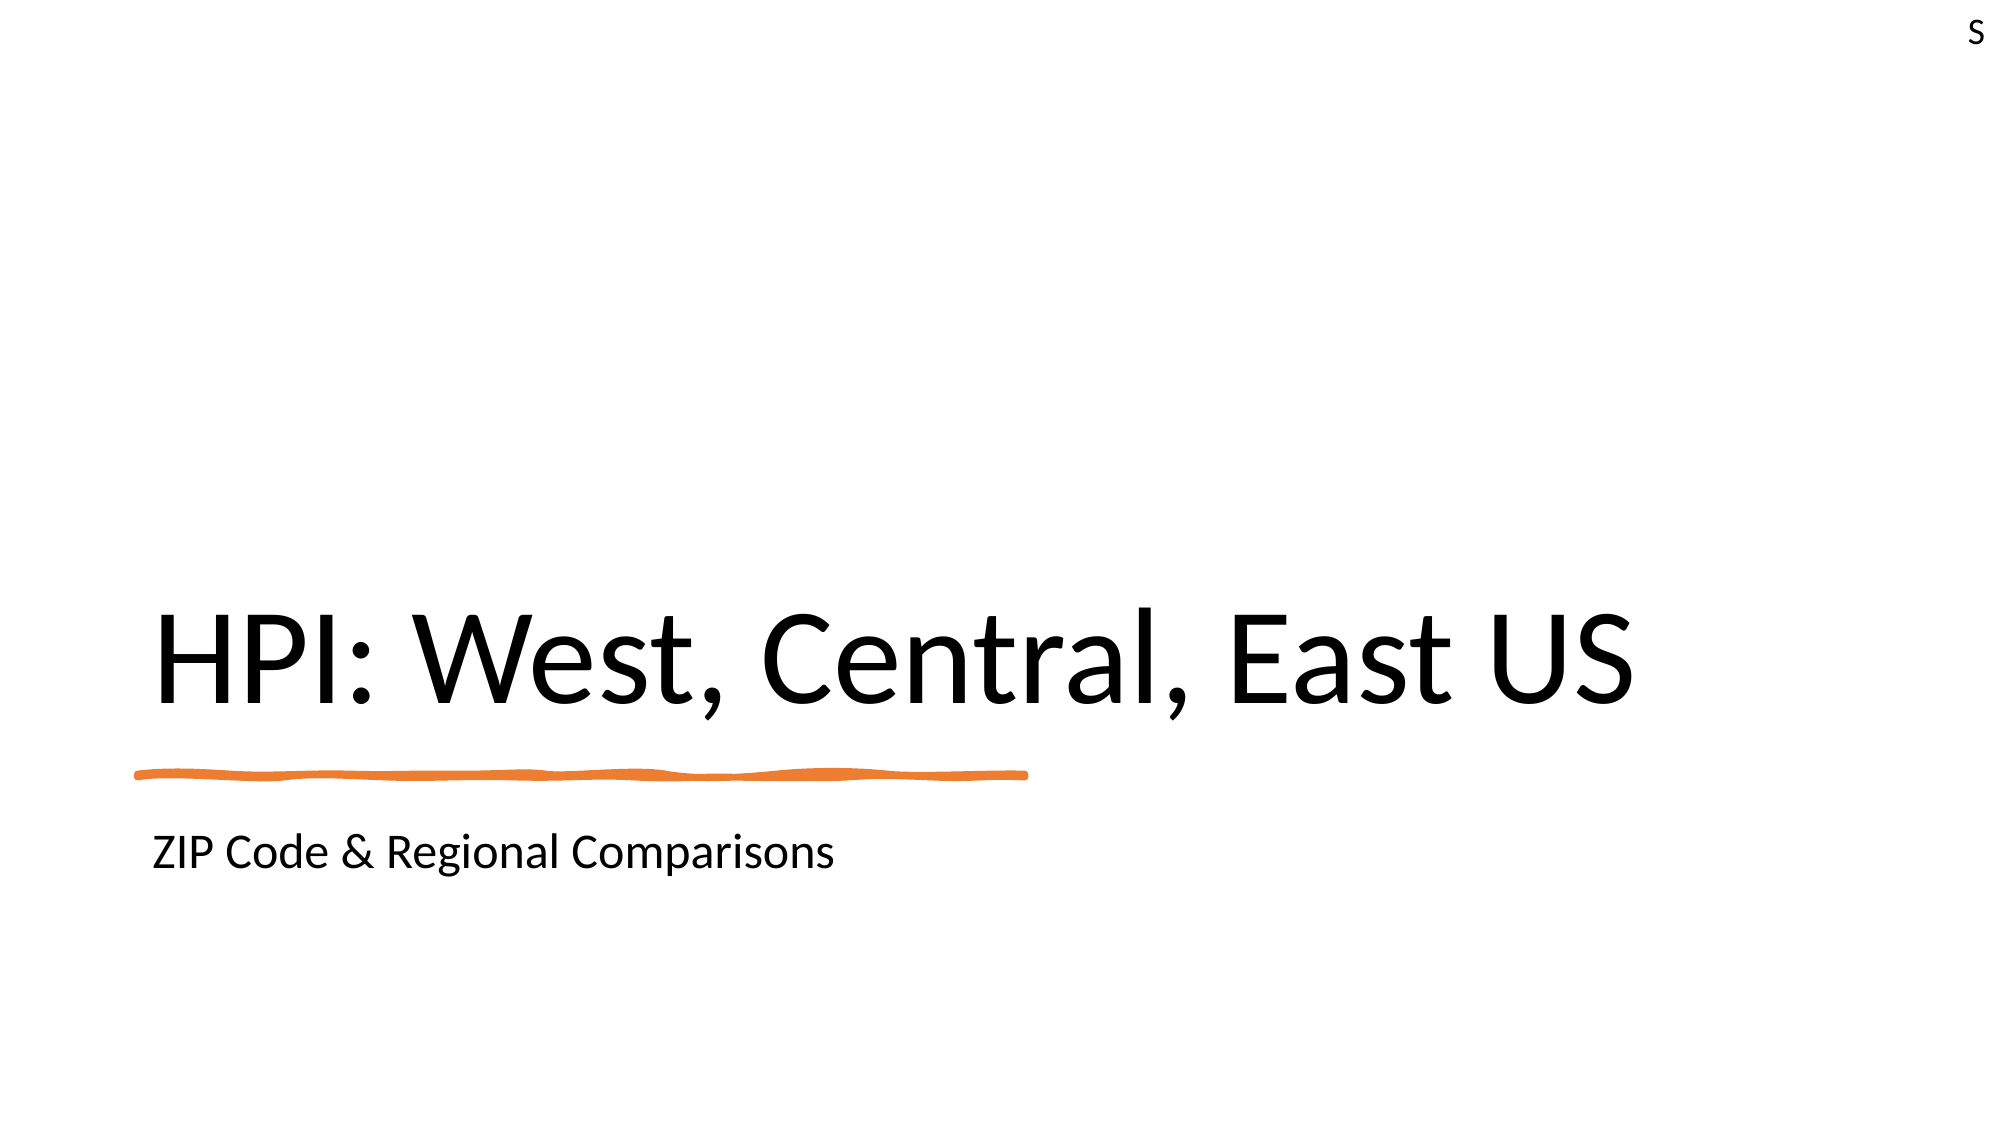

S
# HPI: West, Central, East US

ZIP Code & Regional Comparisons